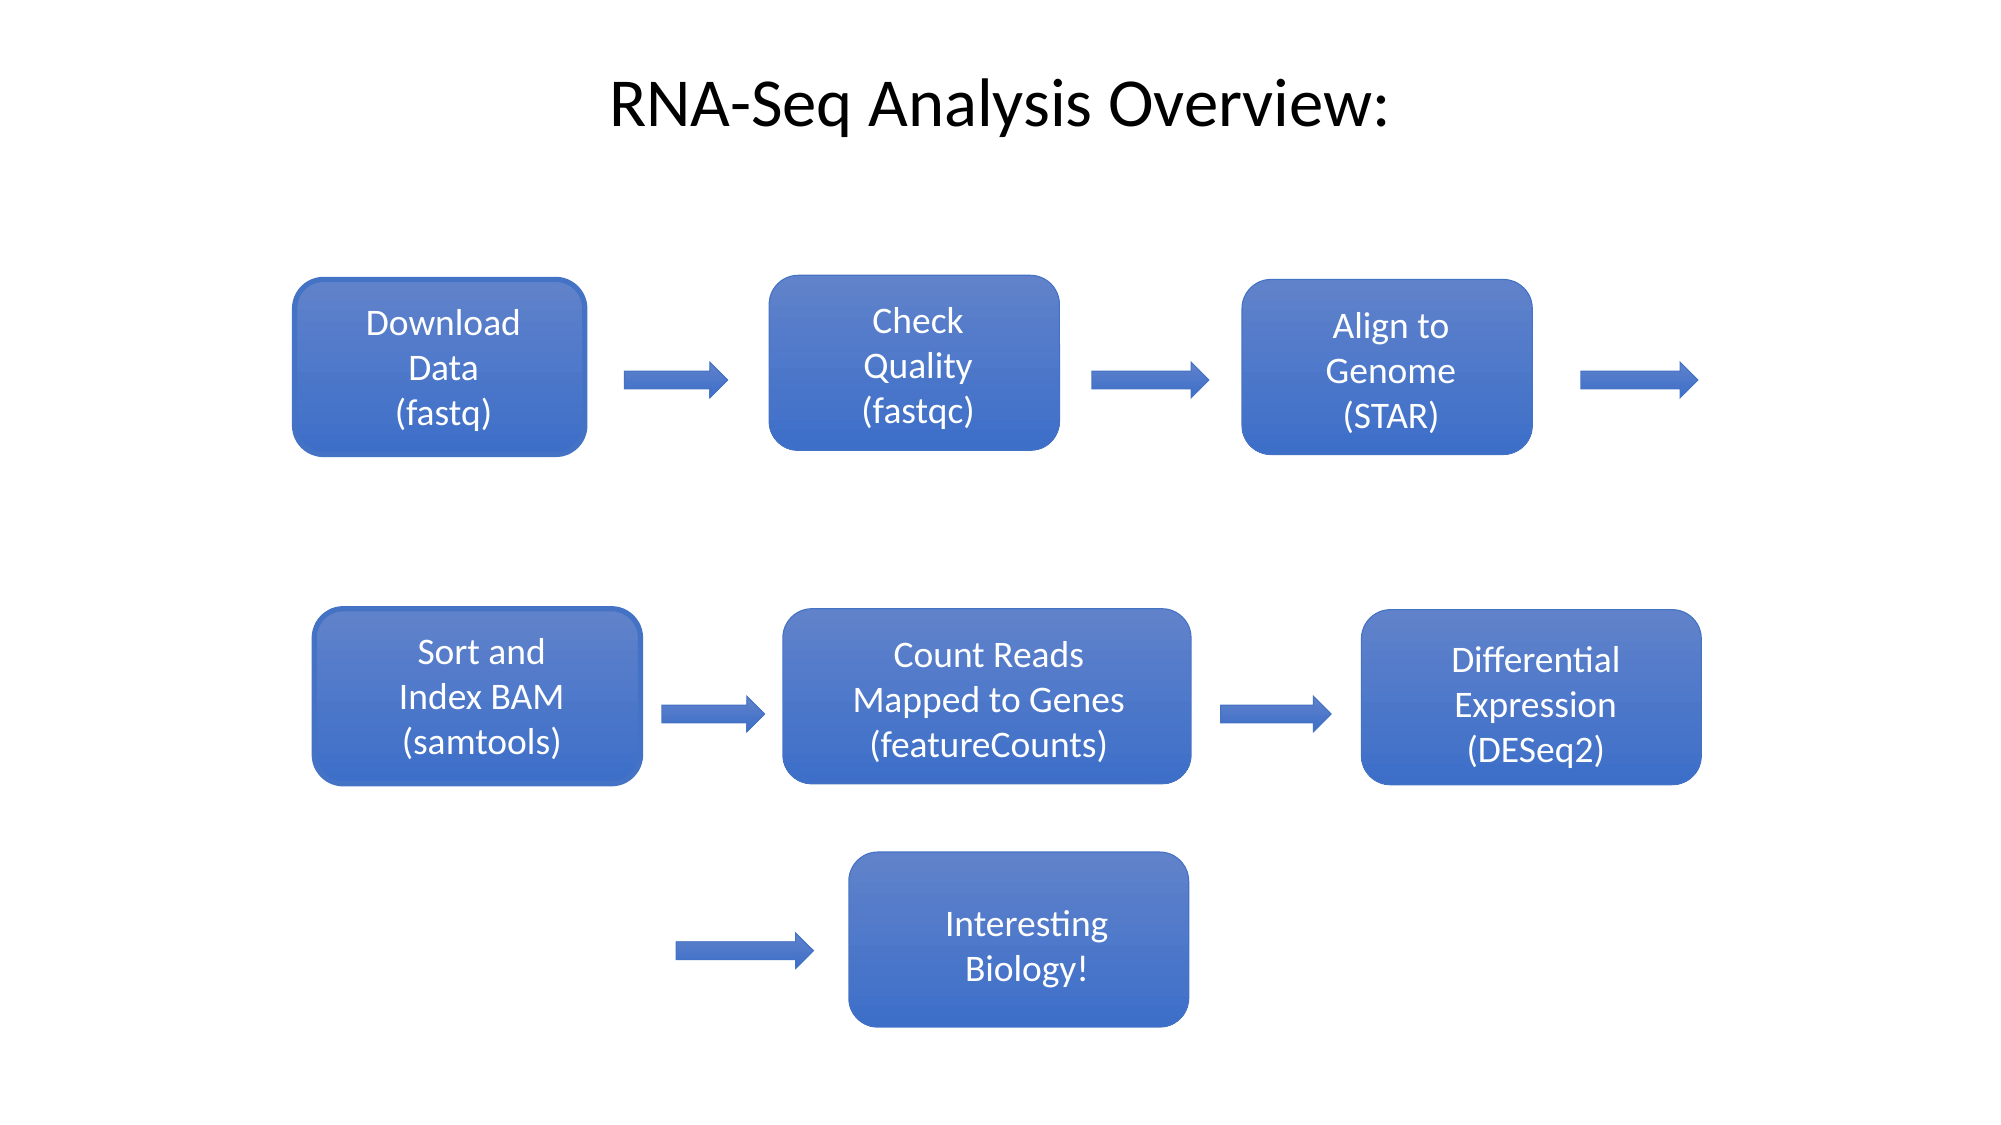

RNA-Seq Analysis Overview:

Check Quality (fastqc)

Align to Genome (STAR)
Download Data
(fastq)

Sort and Index BAM (samtools)

Count Reads Mapped to Genes (featureCounts)

Differential Expression (DESeq2)

Interesting Biology!